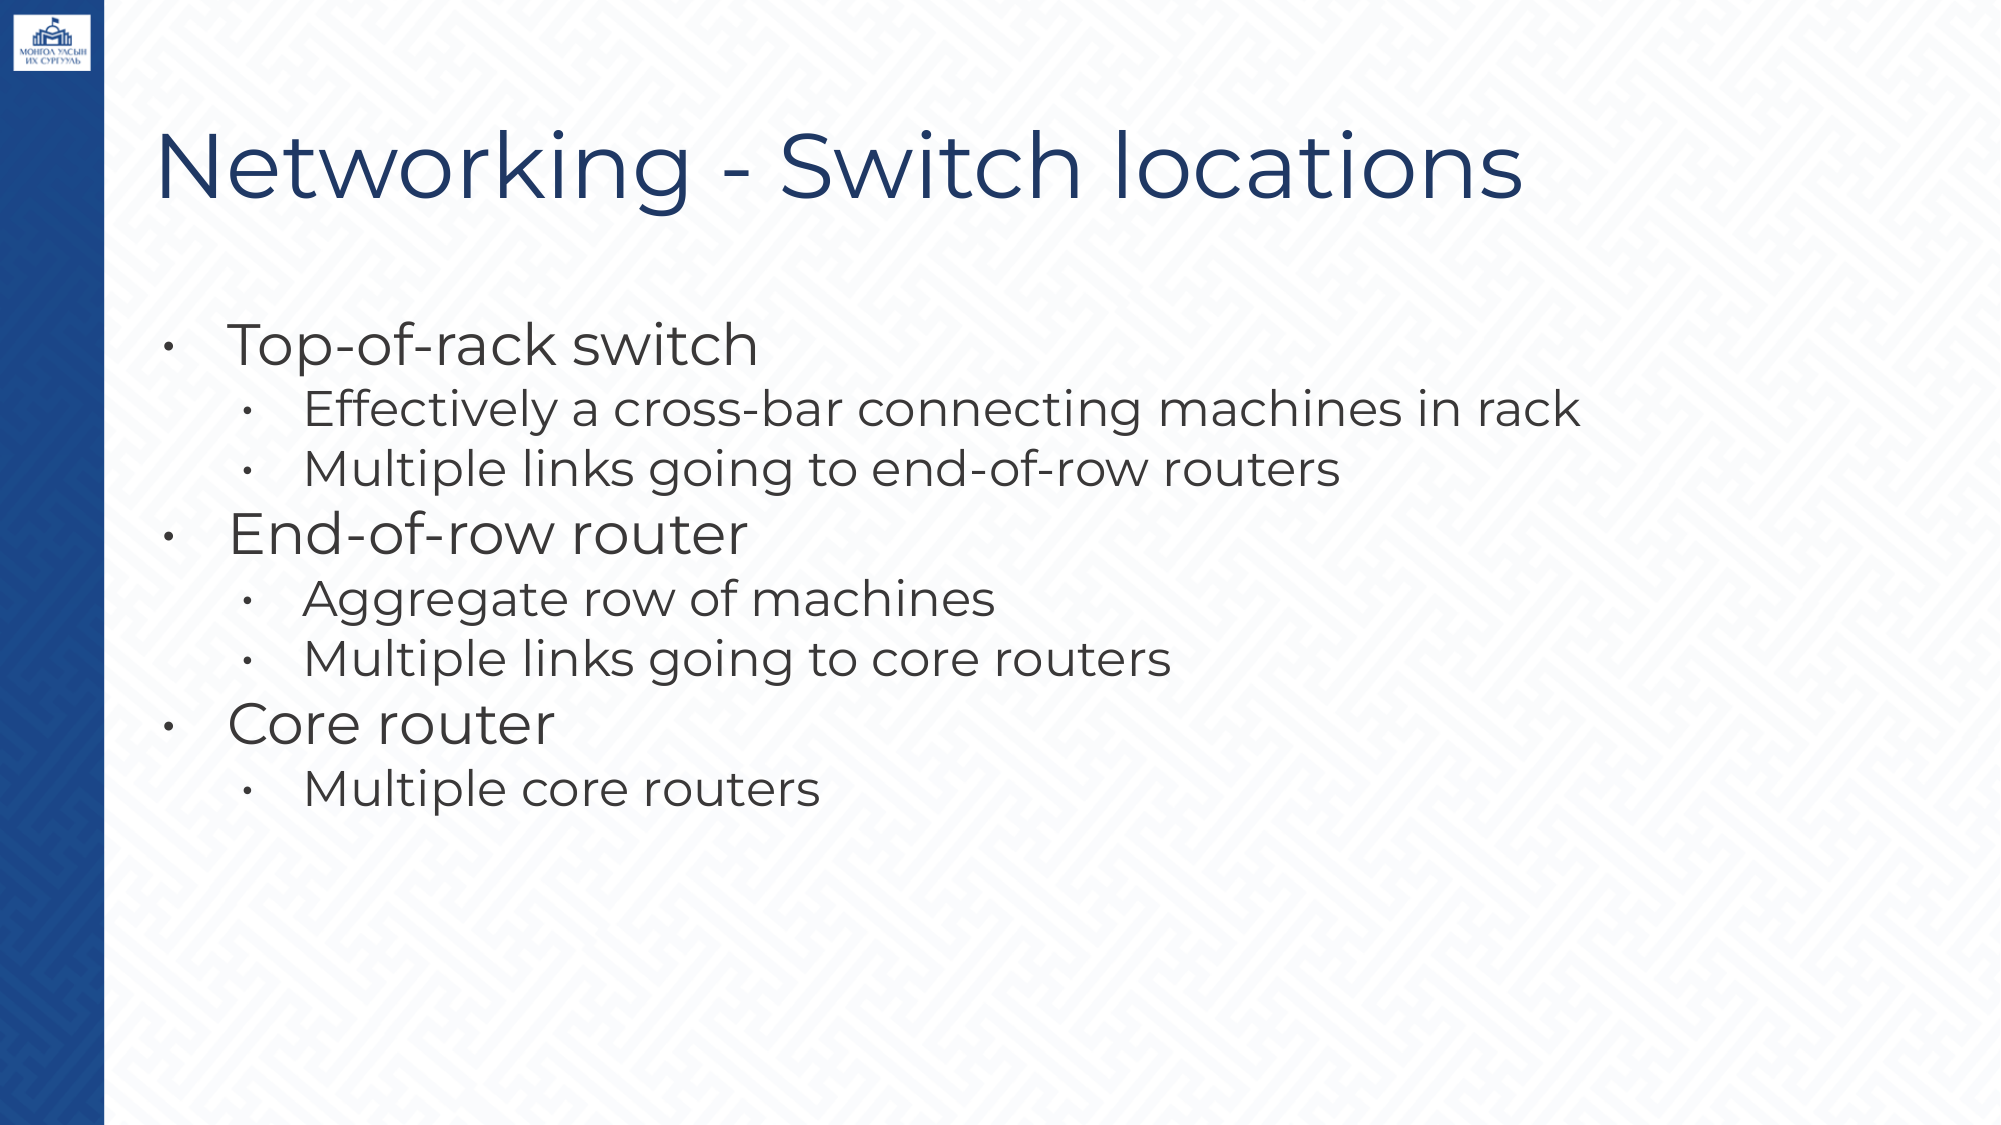

# Networking - Switch locations
Top-of-rack switch
Effectively a cross-bar connecting machines in rack
Multiple links going to end-of-row routers
End-of-row router
Aggregate row of machines
Multiple links going to core routers
Core router
Multiple core routers